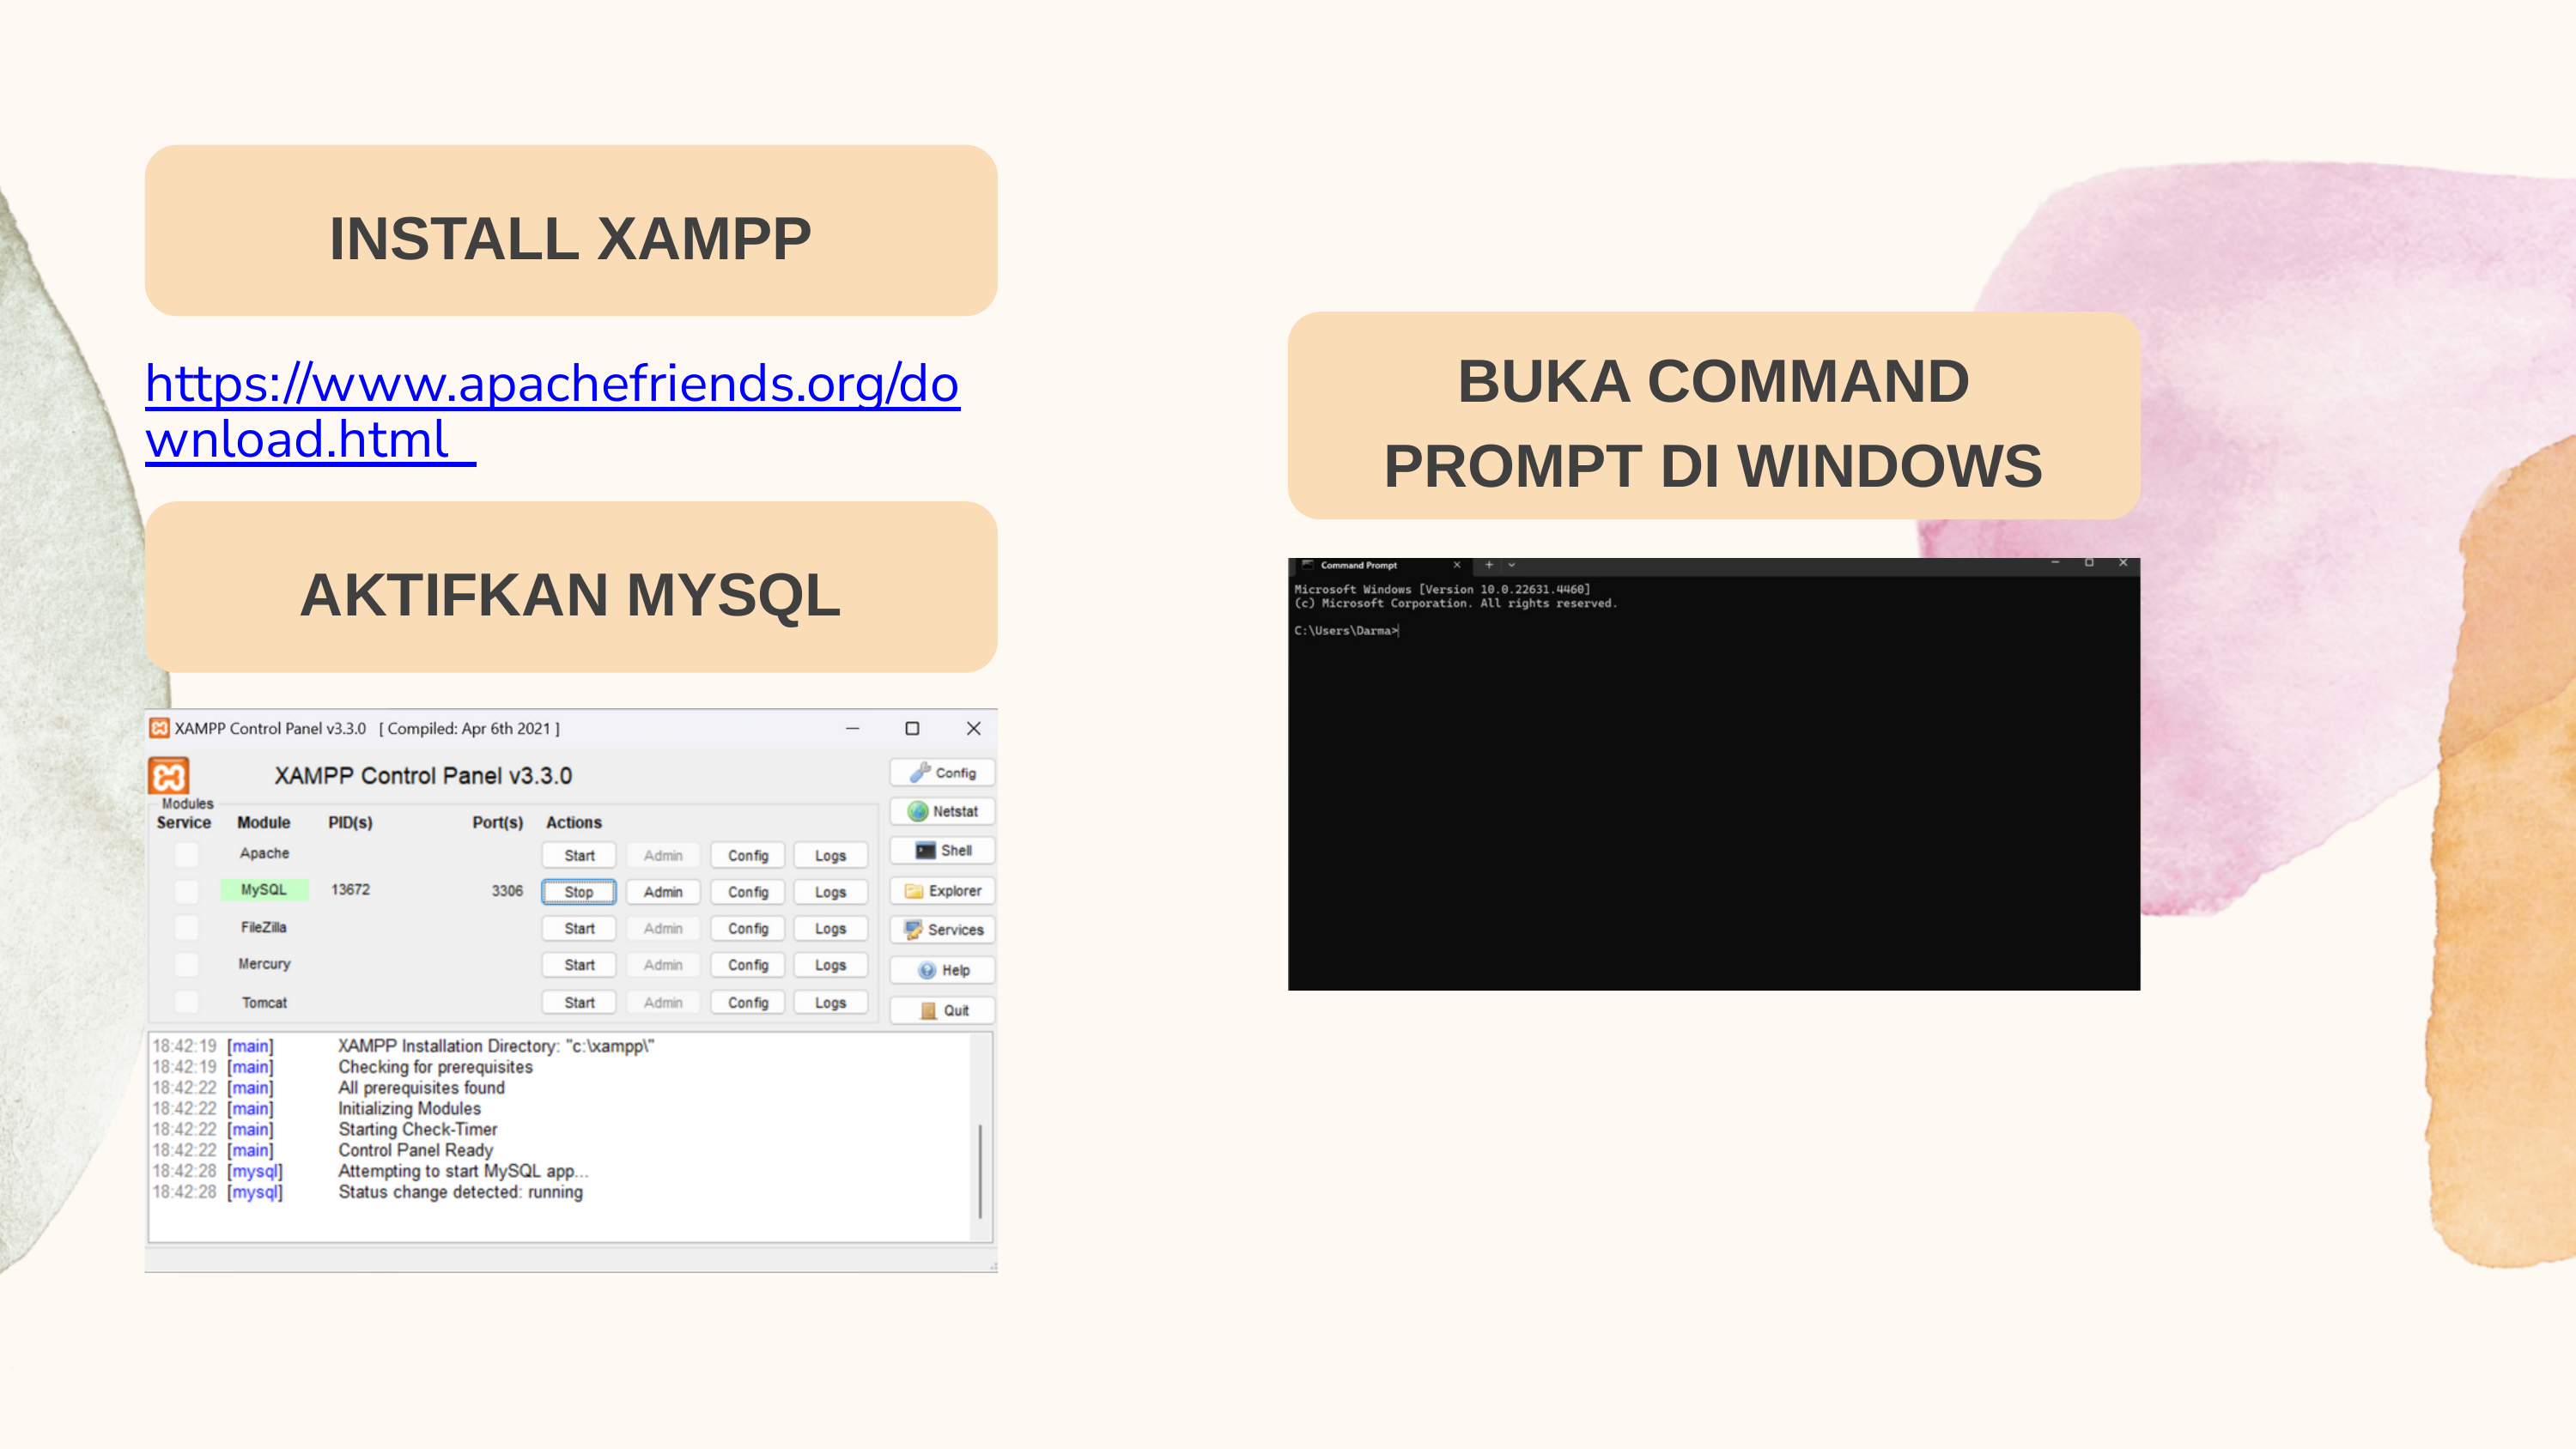

INSTALL XAMPP

BUKA COMMAND PROMPT DI WINDOWS
https://www.apachefriends.org/download.html

AKTIFKAN MYSQL